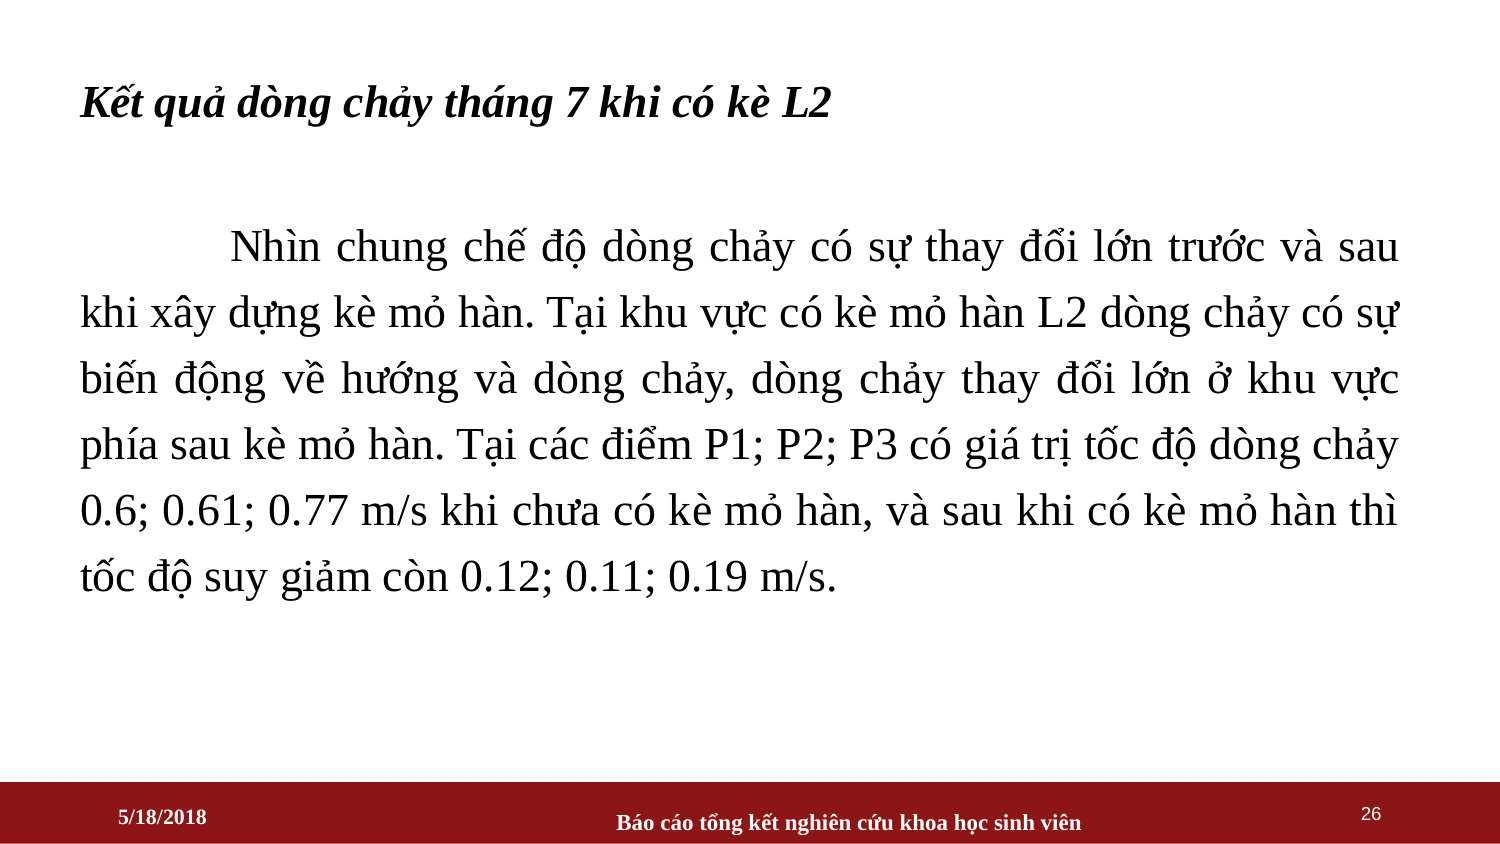

# Kết quả dòng chảy tháng 7 khi có kè L2
	Nhìn chung chế độ dòng chảy có sự thay đổi lớn trước và sau khi xây dựng kè mỏ hàn. Tại khu vực có kè mỏ hàn L2 dòng chảy có sự biến động về hướng và dòng chảy, dòng chảy thay đổi lớn ở khu vực phía sau kè mỏ hàn. Tại các điểm P1; P2; P3 có giá trị tốc độ dòng chảy 0.6; 0.61; 0.77 m/s khi chưa có kè mỏ hàn, và sau khi có kè mỏ hàn thì tốc độ suy giảm còn 0.12; 0.11; 0.19 m/s.
26
5/18/2018
Báo cáo tổng kết nghiên cứu khoa học sinh viên